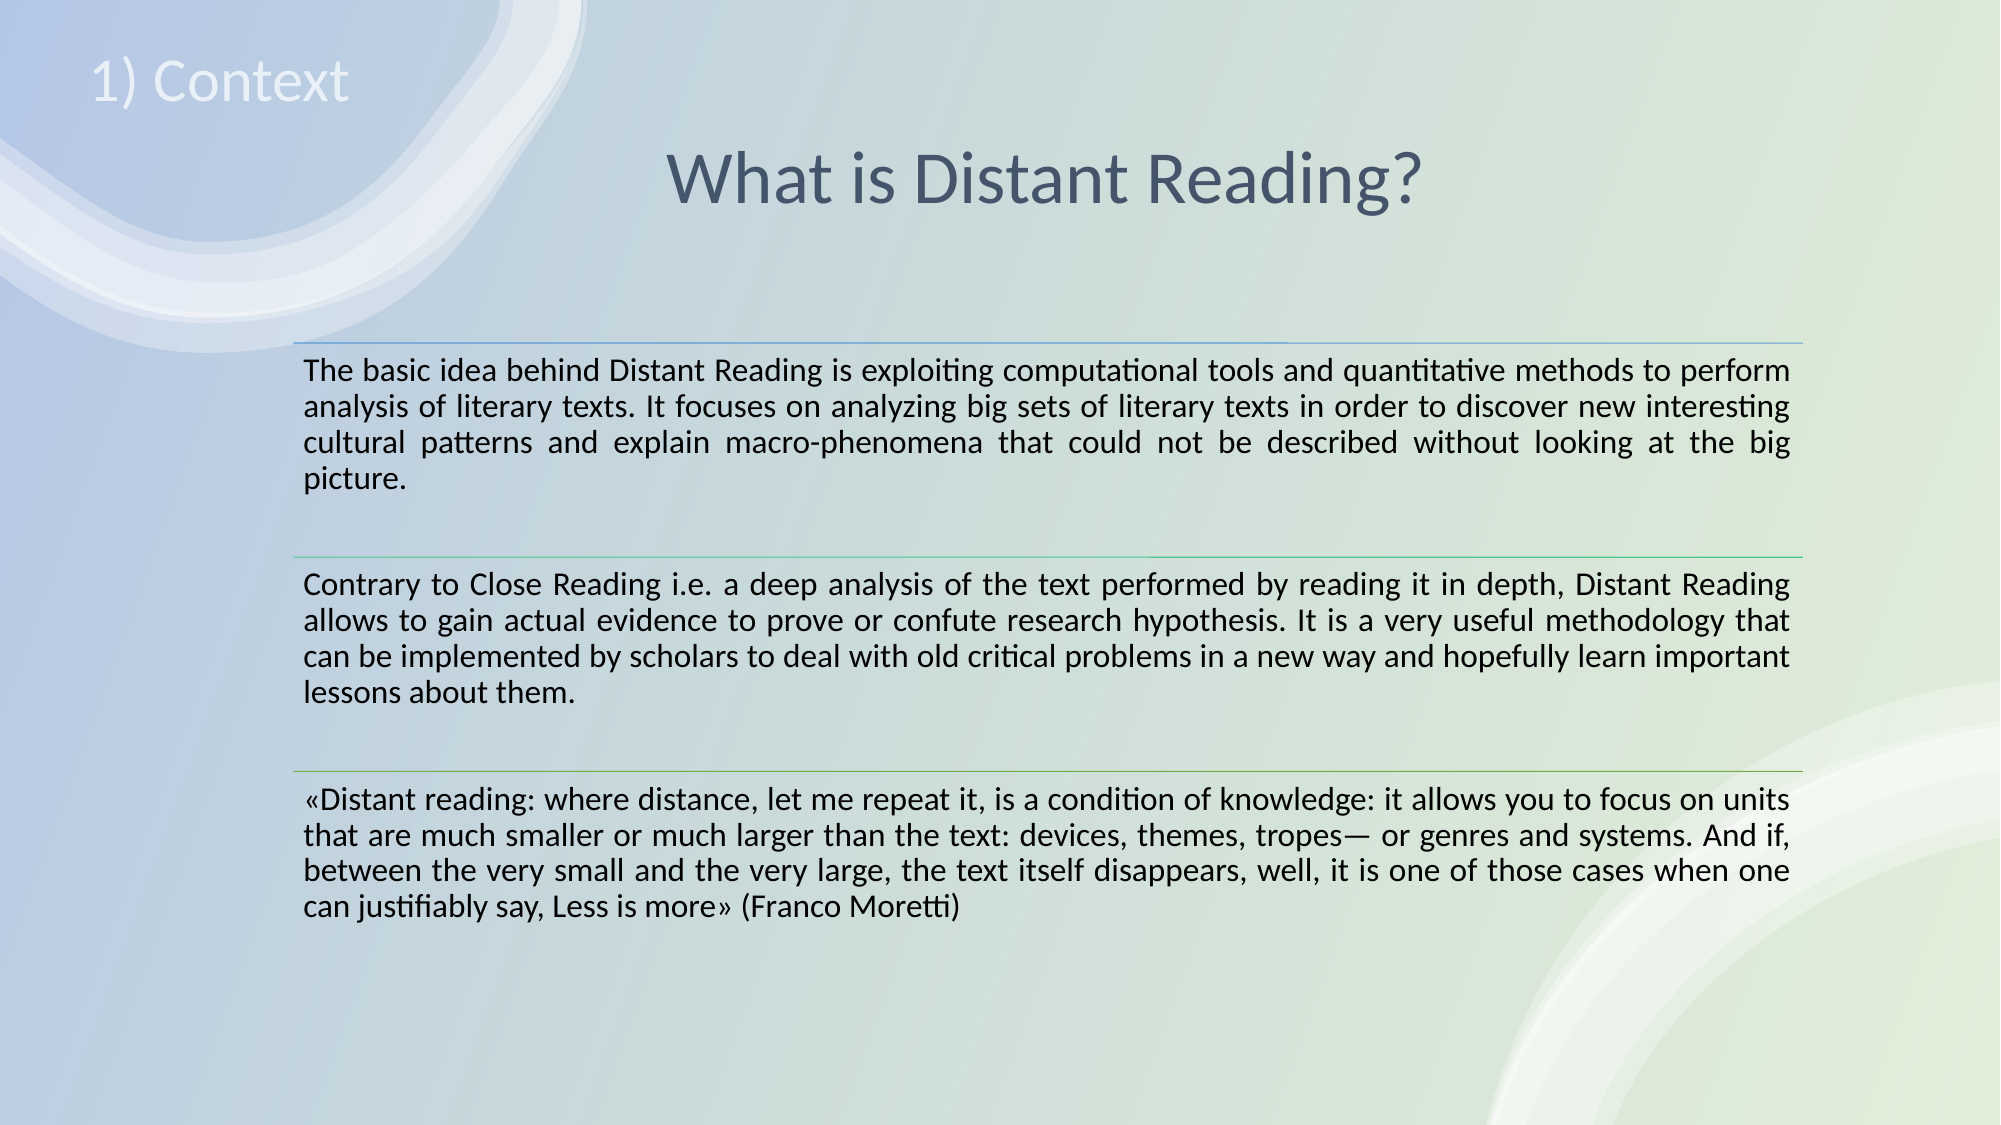

# 1) Context
What is Distant Reading?
The basic idea behind Distant Reading is exploiting computational tools and quantitative methods to perform analysis of literary texts. It focuses on analyzing big sets of literary texts in order to discover new interesting cultural patterns and explain macro-phenomena that could not be described without looking at the big picture.
Contrary to Close Reading i.e. a deep analysis of the text performed by reading it in depth, Distant Reading allows to gain actual evidence to prove or confute research hypothesis. It is a very useful methodology that can be implemented by scholars to deal with old critical problems in a new way and hopefully learn important lessons about them.
«Distant reading: where distance, let me repeat it, is a condition of knowledge: it allows you to focus on units that are much smaller or much larger than the text: devices, themes, tropes— or genres and systems. And if, between the very small and the very large, the text itself disappears, well, it is one of those cases when one can justifiably say, Less is more» (Franco Moretti)